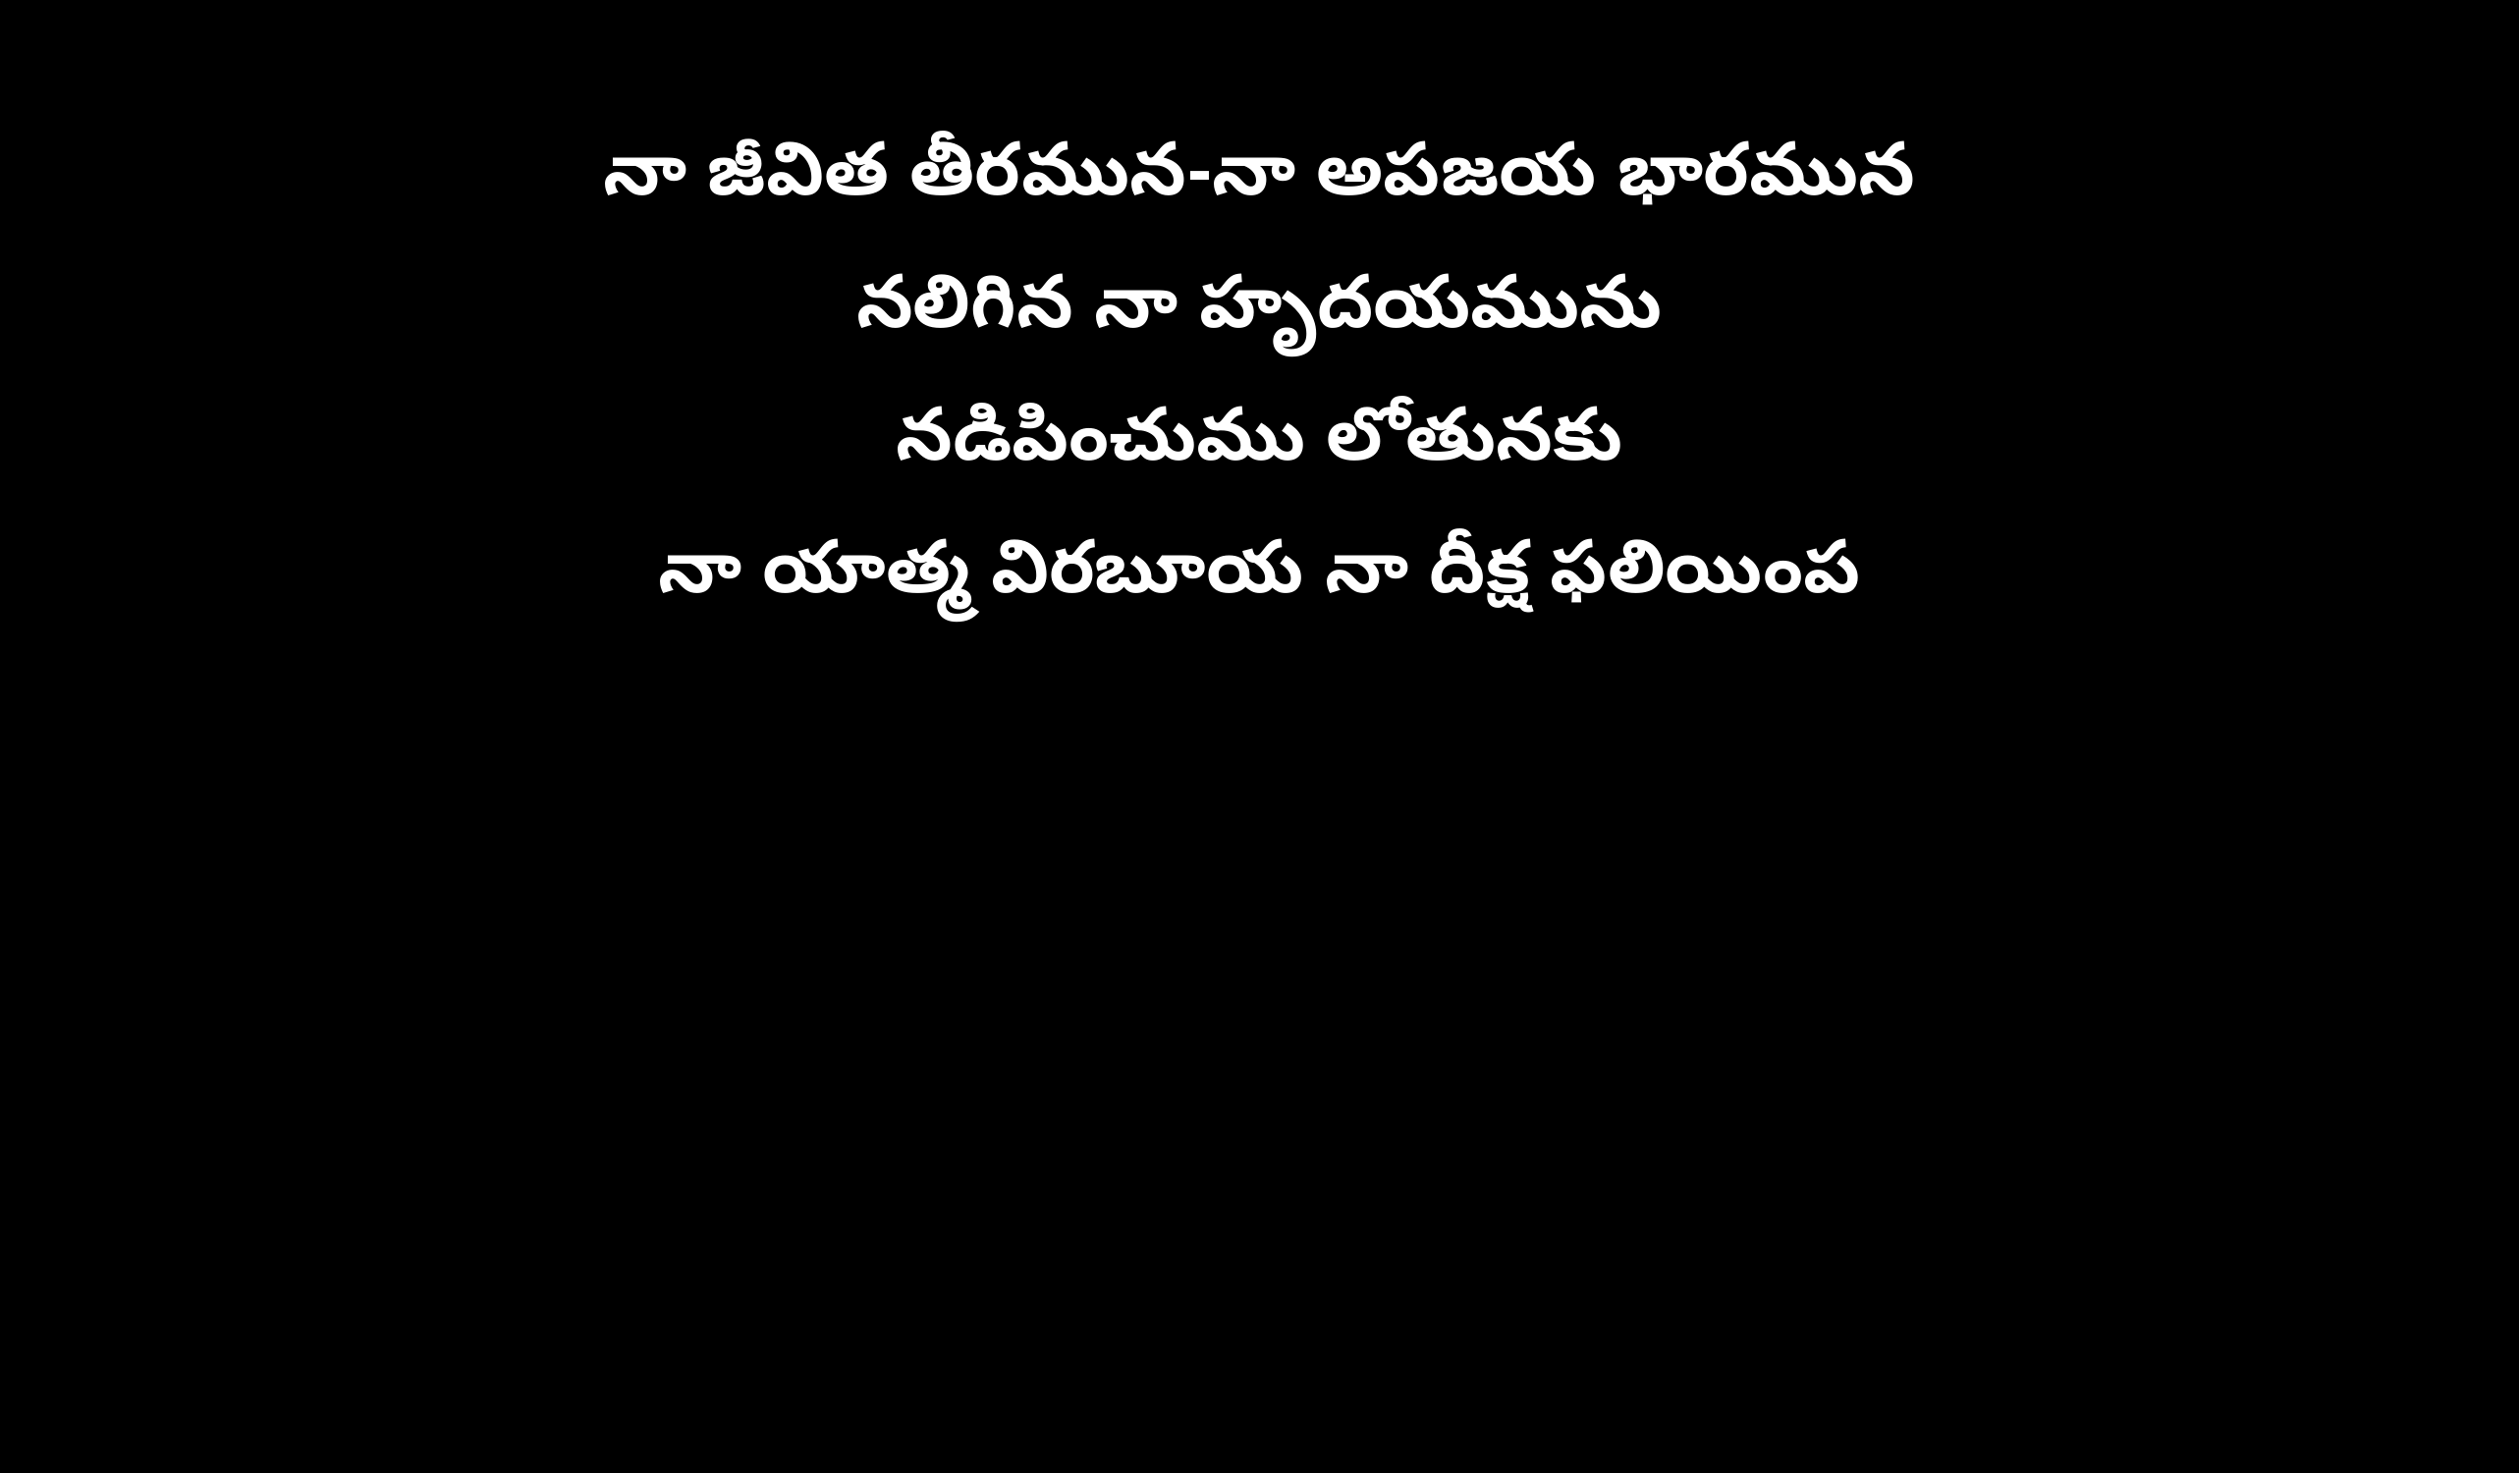

నా జీవిత తీరమున-నా అపజయ భారమున
నలిగిన నా హృదయమును
నడిపించుము లోతునకు
నా యాత్మ విరబూయ నా దీక్ష ఫలియింప